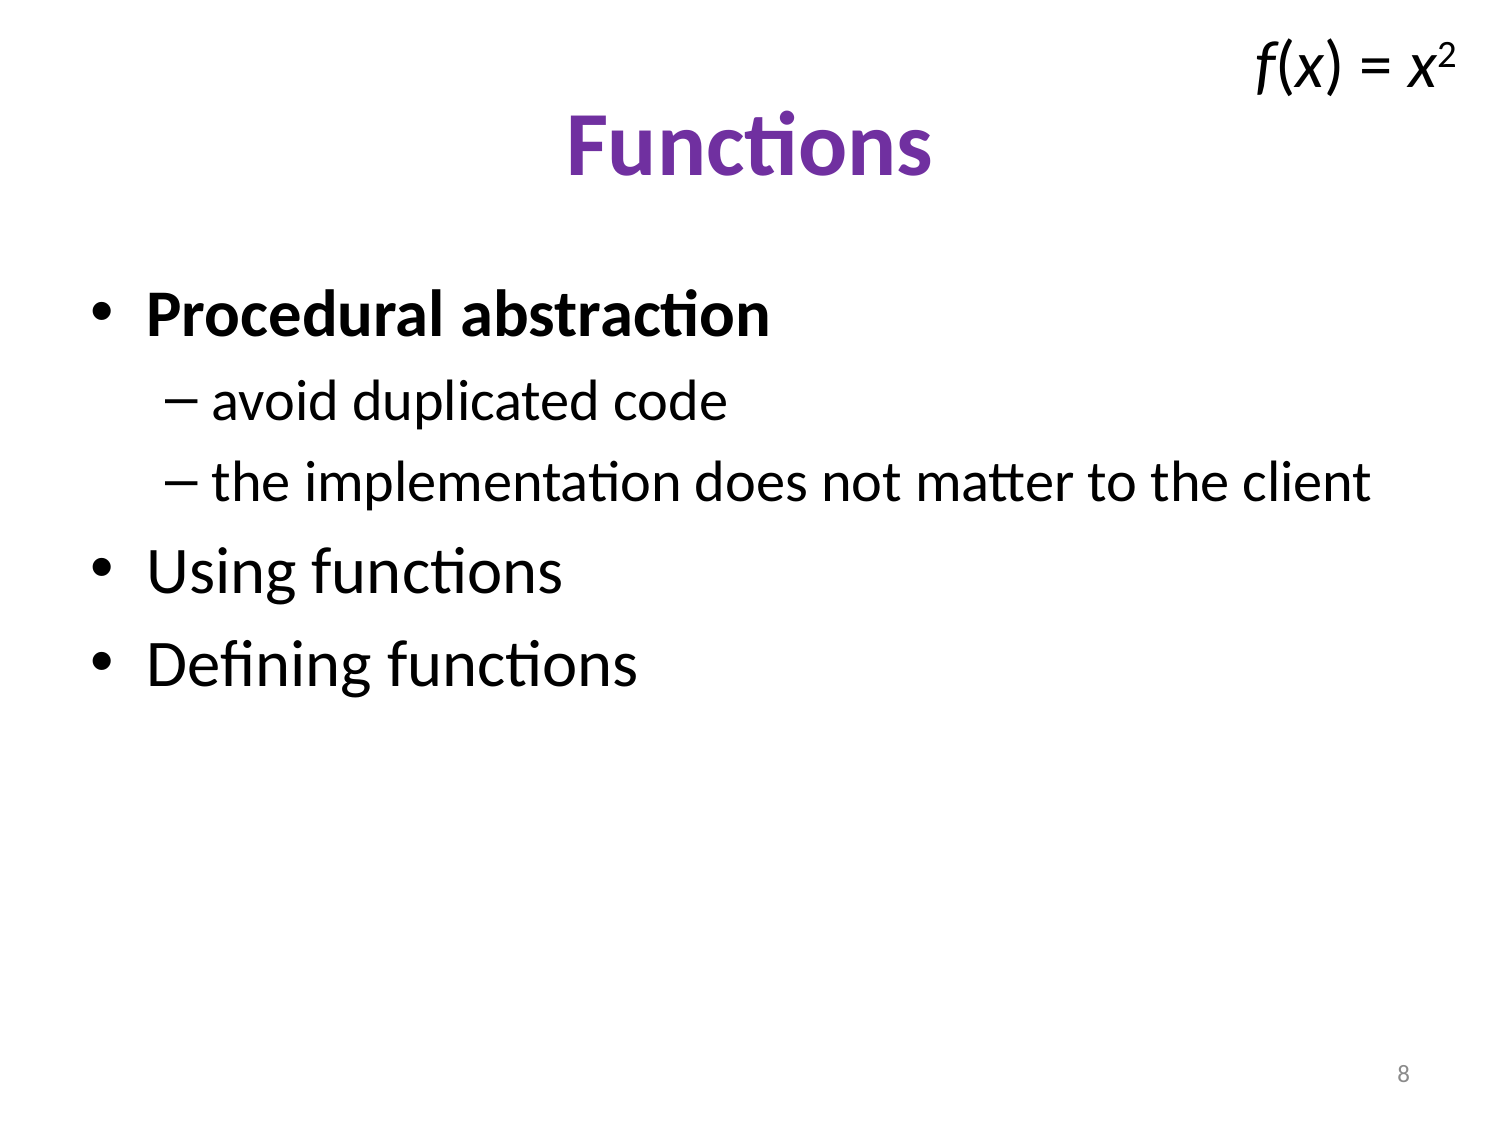

f(x) = x2
# Functions
Procedural abstraction
avoid duplicated code
the implementation does not matter to the client
Using functions
Defining functions

8